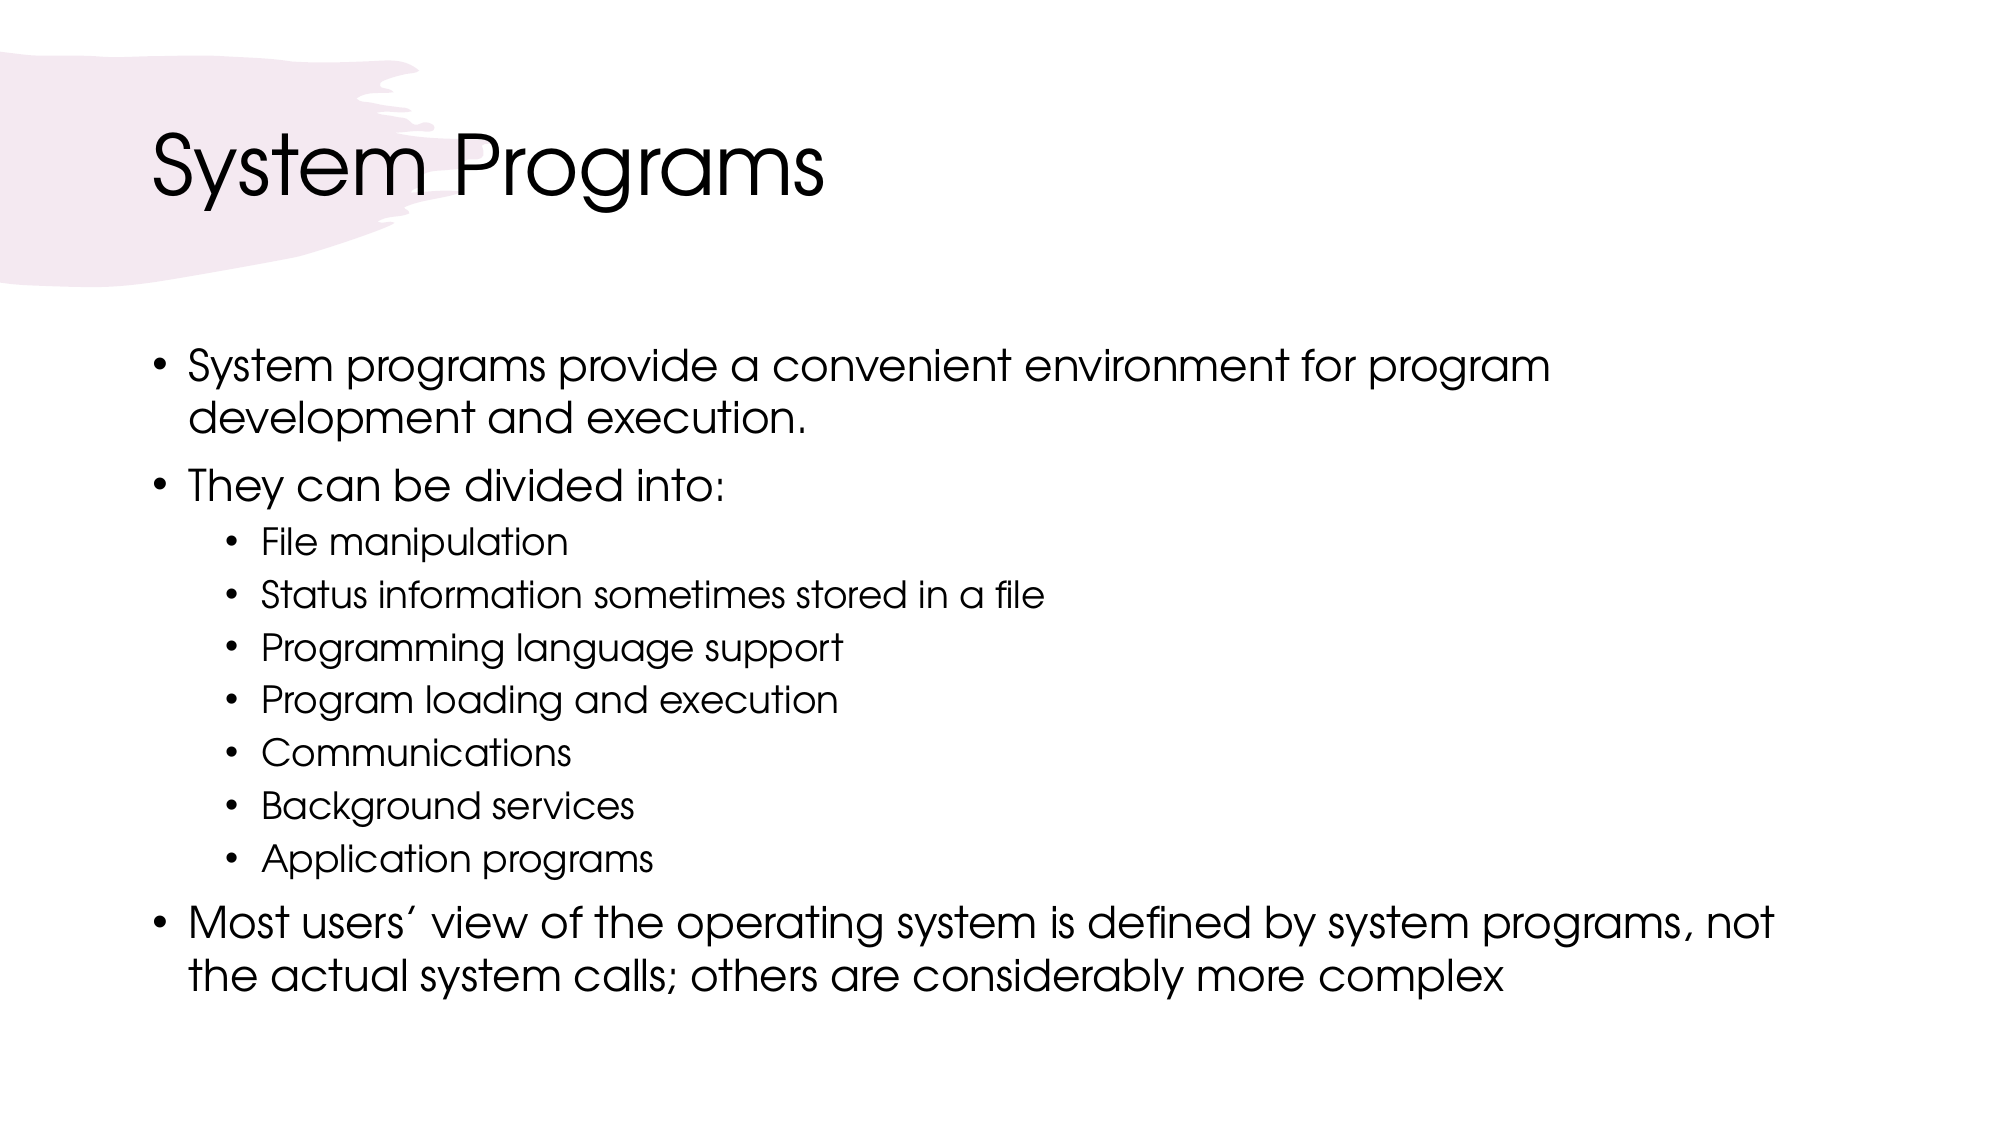

# System Programs
System programs provide a convenient environment for program development and execution.
They can be divided into:
File manipulation
Status information sometimes stored in a file
Programming language support
Program loading and execution
Communications
Background services
Application programs
Most users’ view of the operating system is defined by system programs, not the actual system calls; others are considerably more complex